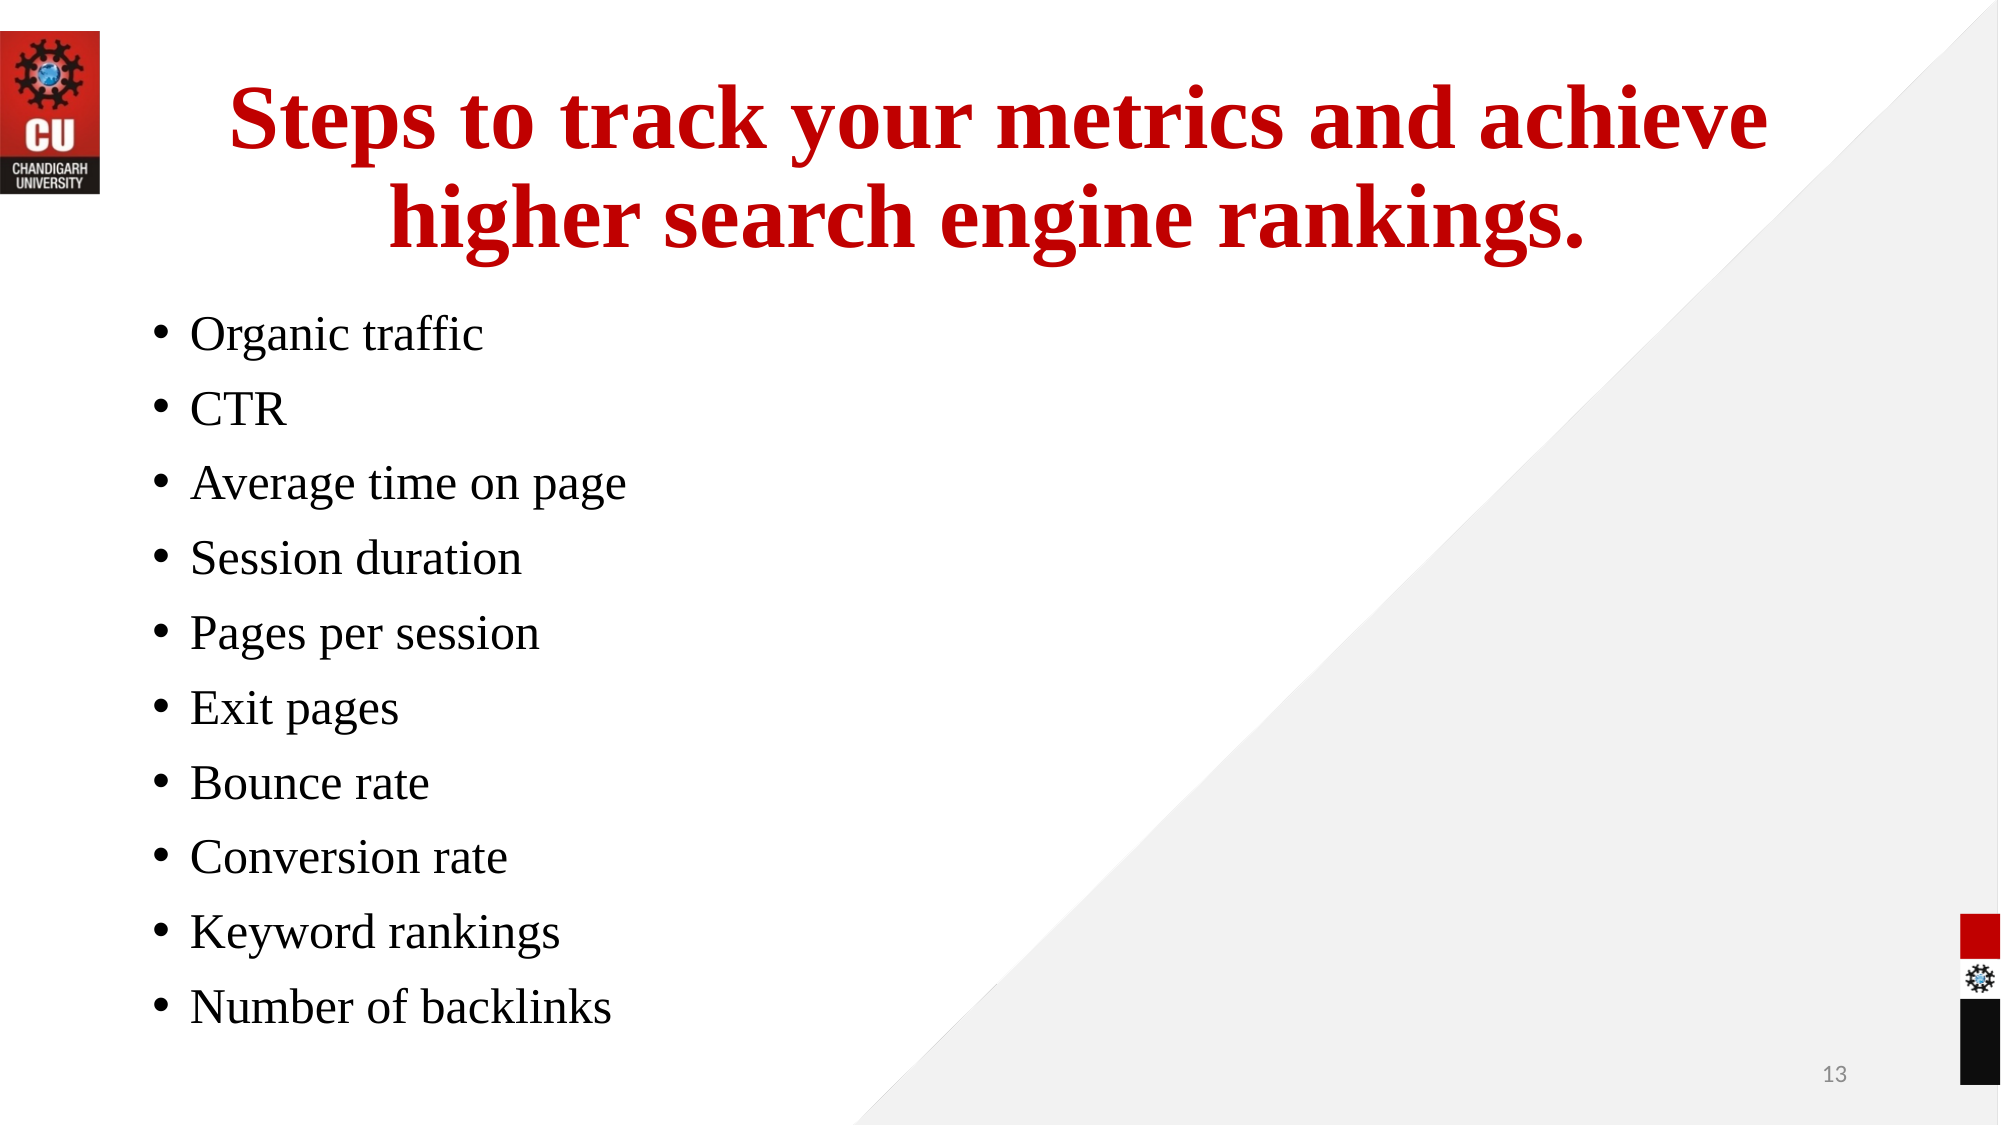

# Steps to track your metrics and achieve higher search engine rankings.
Organic traffic
CTR
Average time on page
Session duration
Pages per session
Exit pages
Bounce rate
Conversion rate
Keyword rankings
Number of backlinks
13